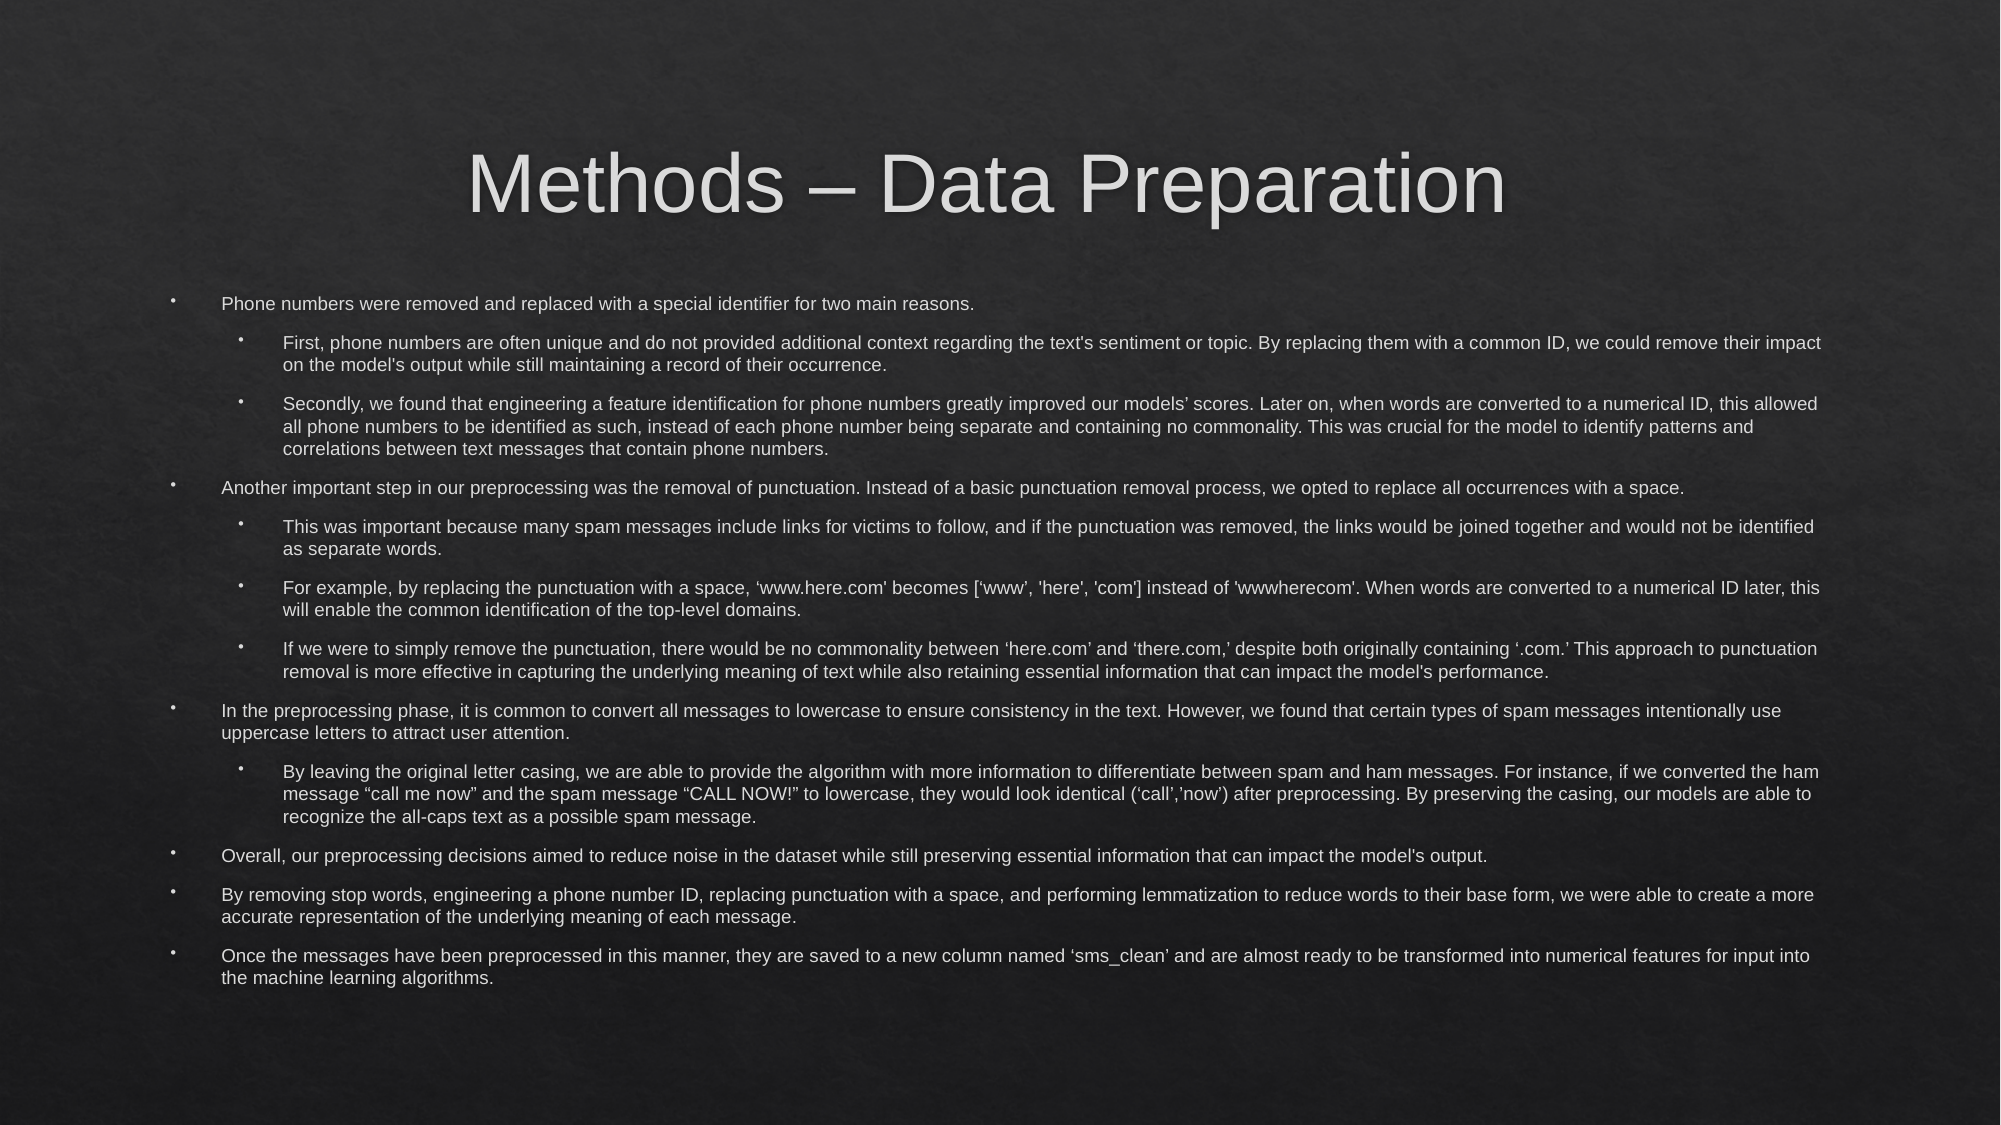

# Methods – Data Preparation
Phone numbers were removed and replaced with a special identifier for two main reasons.
First, phone numbers are often unique and do not provided additional context regarding the text's sentiment or topic. By replacing them with a common ID, we could remove their impact on the model's output while still maintaining a record of their occurrence.
Secondly, we found that engineering a feature identification for phone numbers greatly improved our models’ scores. Later on, when words are converted to a numerical ID, this allowed all phone numbers to be identified as such, instead of each phone number being separate and containing no commonality. This was crucial for the model to identify patterns and correlations between text messages that contain phone numbers.
Another important step in our preprocessing was the removal of punctuation. Instead of a basic punctuation removal process, we opted to replace all occurrences with a space.
This was important because many spam messages include links for victims to follow, and if the punctuation was removed, the links would be joined together and would not be identified as separate words.
For example, by replacing the punctuation with a space, ‘www.here.com' becomes [‘www’, 'here', 'com'] instead of 'wwwherecom'. When words are converted to a numerical ID later, this will enable the common identification of the top-level domains.
If we were to simply remove the punctuation, there would be no commonality between ‘here.com’ and ‘there.com,’ despite both originally containing ‘.com.’ This approach to punctuation removal is more effective in capturing the underlying meaning of text while also retaining essential information that can impact the model's performance.
In the preprocessing phase, it is common to convert all messages to lowercase to ensure consistency in the text. However, we found that certain types of spam messages intentionally use uppercase letters to attract user attention.
By leaving the original letter casing, we are able to provide the algorithm with more information to differentiate between spam and ham messages. For instance, if we converted the ham message “call me now” and the spam message “CALL NOW!” to lowercase, they would look identical (‘call’,’now’) after preprocessing. By preserving the casing, our models are able to recognize the all-caps text as a possible spam message.
Overall, our preprocessing decisions aimed to reduce noise in the dataset while still preserving essential information that can impact the model's output.
By removing stop words, engineering a phone number ID, replacing punctuation with a space, and performing lemmatization to reduce words to their base form, we were able to create a more accurate representation of the underlying meaning of each message.
Once the messages have been preprocessed in this manner, they are saved to a new column named ‘sms_clean’ and are almost ready to be transformed into numerical features for input into the machine learning algorithms.